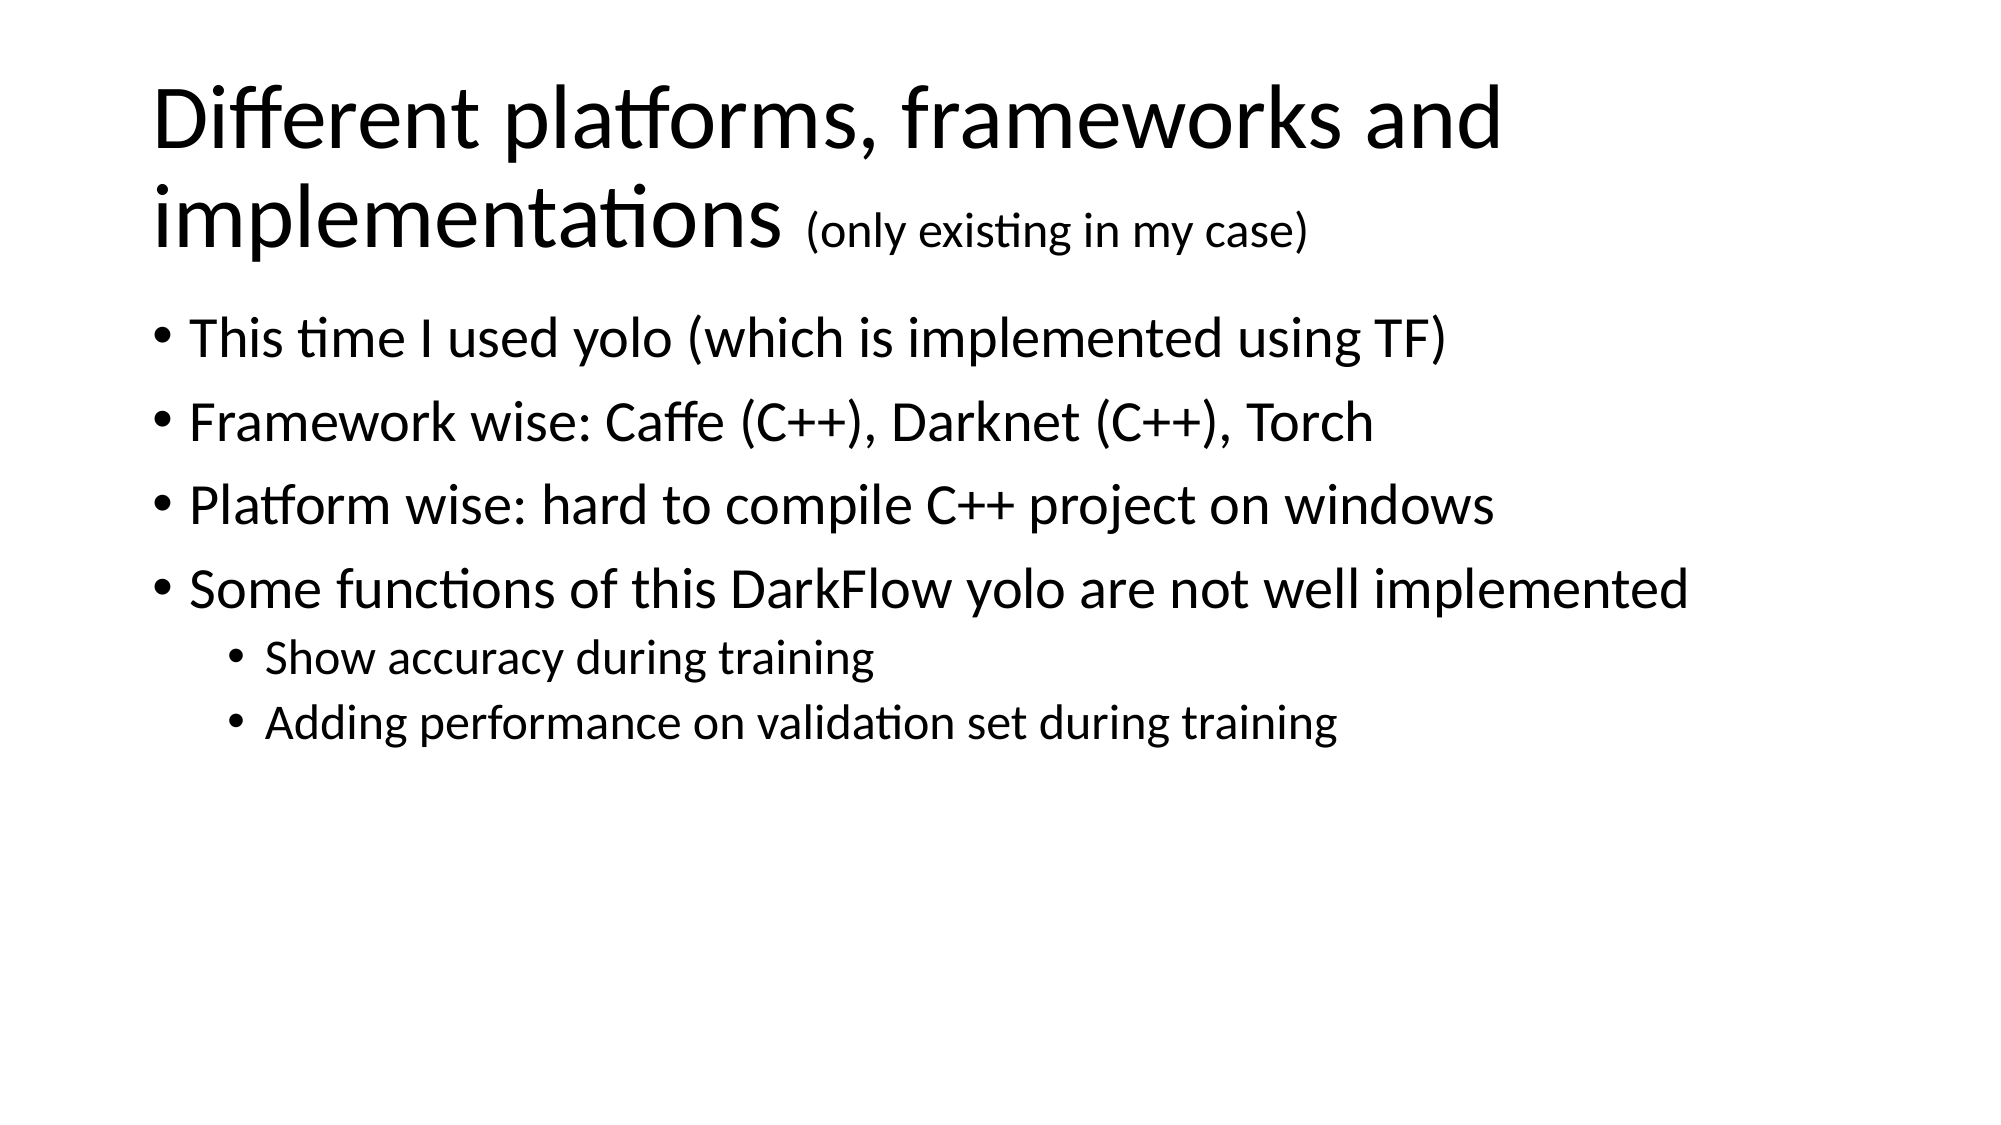

# Different platforms, frameworks and implementations (only existing in my case)
This time I used yolo (which is implemented using TF)
Framework wise: Caffe (C++), Darknet (C++), Torch
Platform wise: hard to compile C++ project on windows
Some functions of this DarkFlow yolo are not well implemented
Show accuracy during training
Adding performance on validation set during training